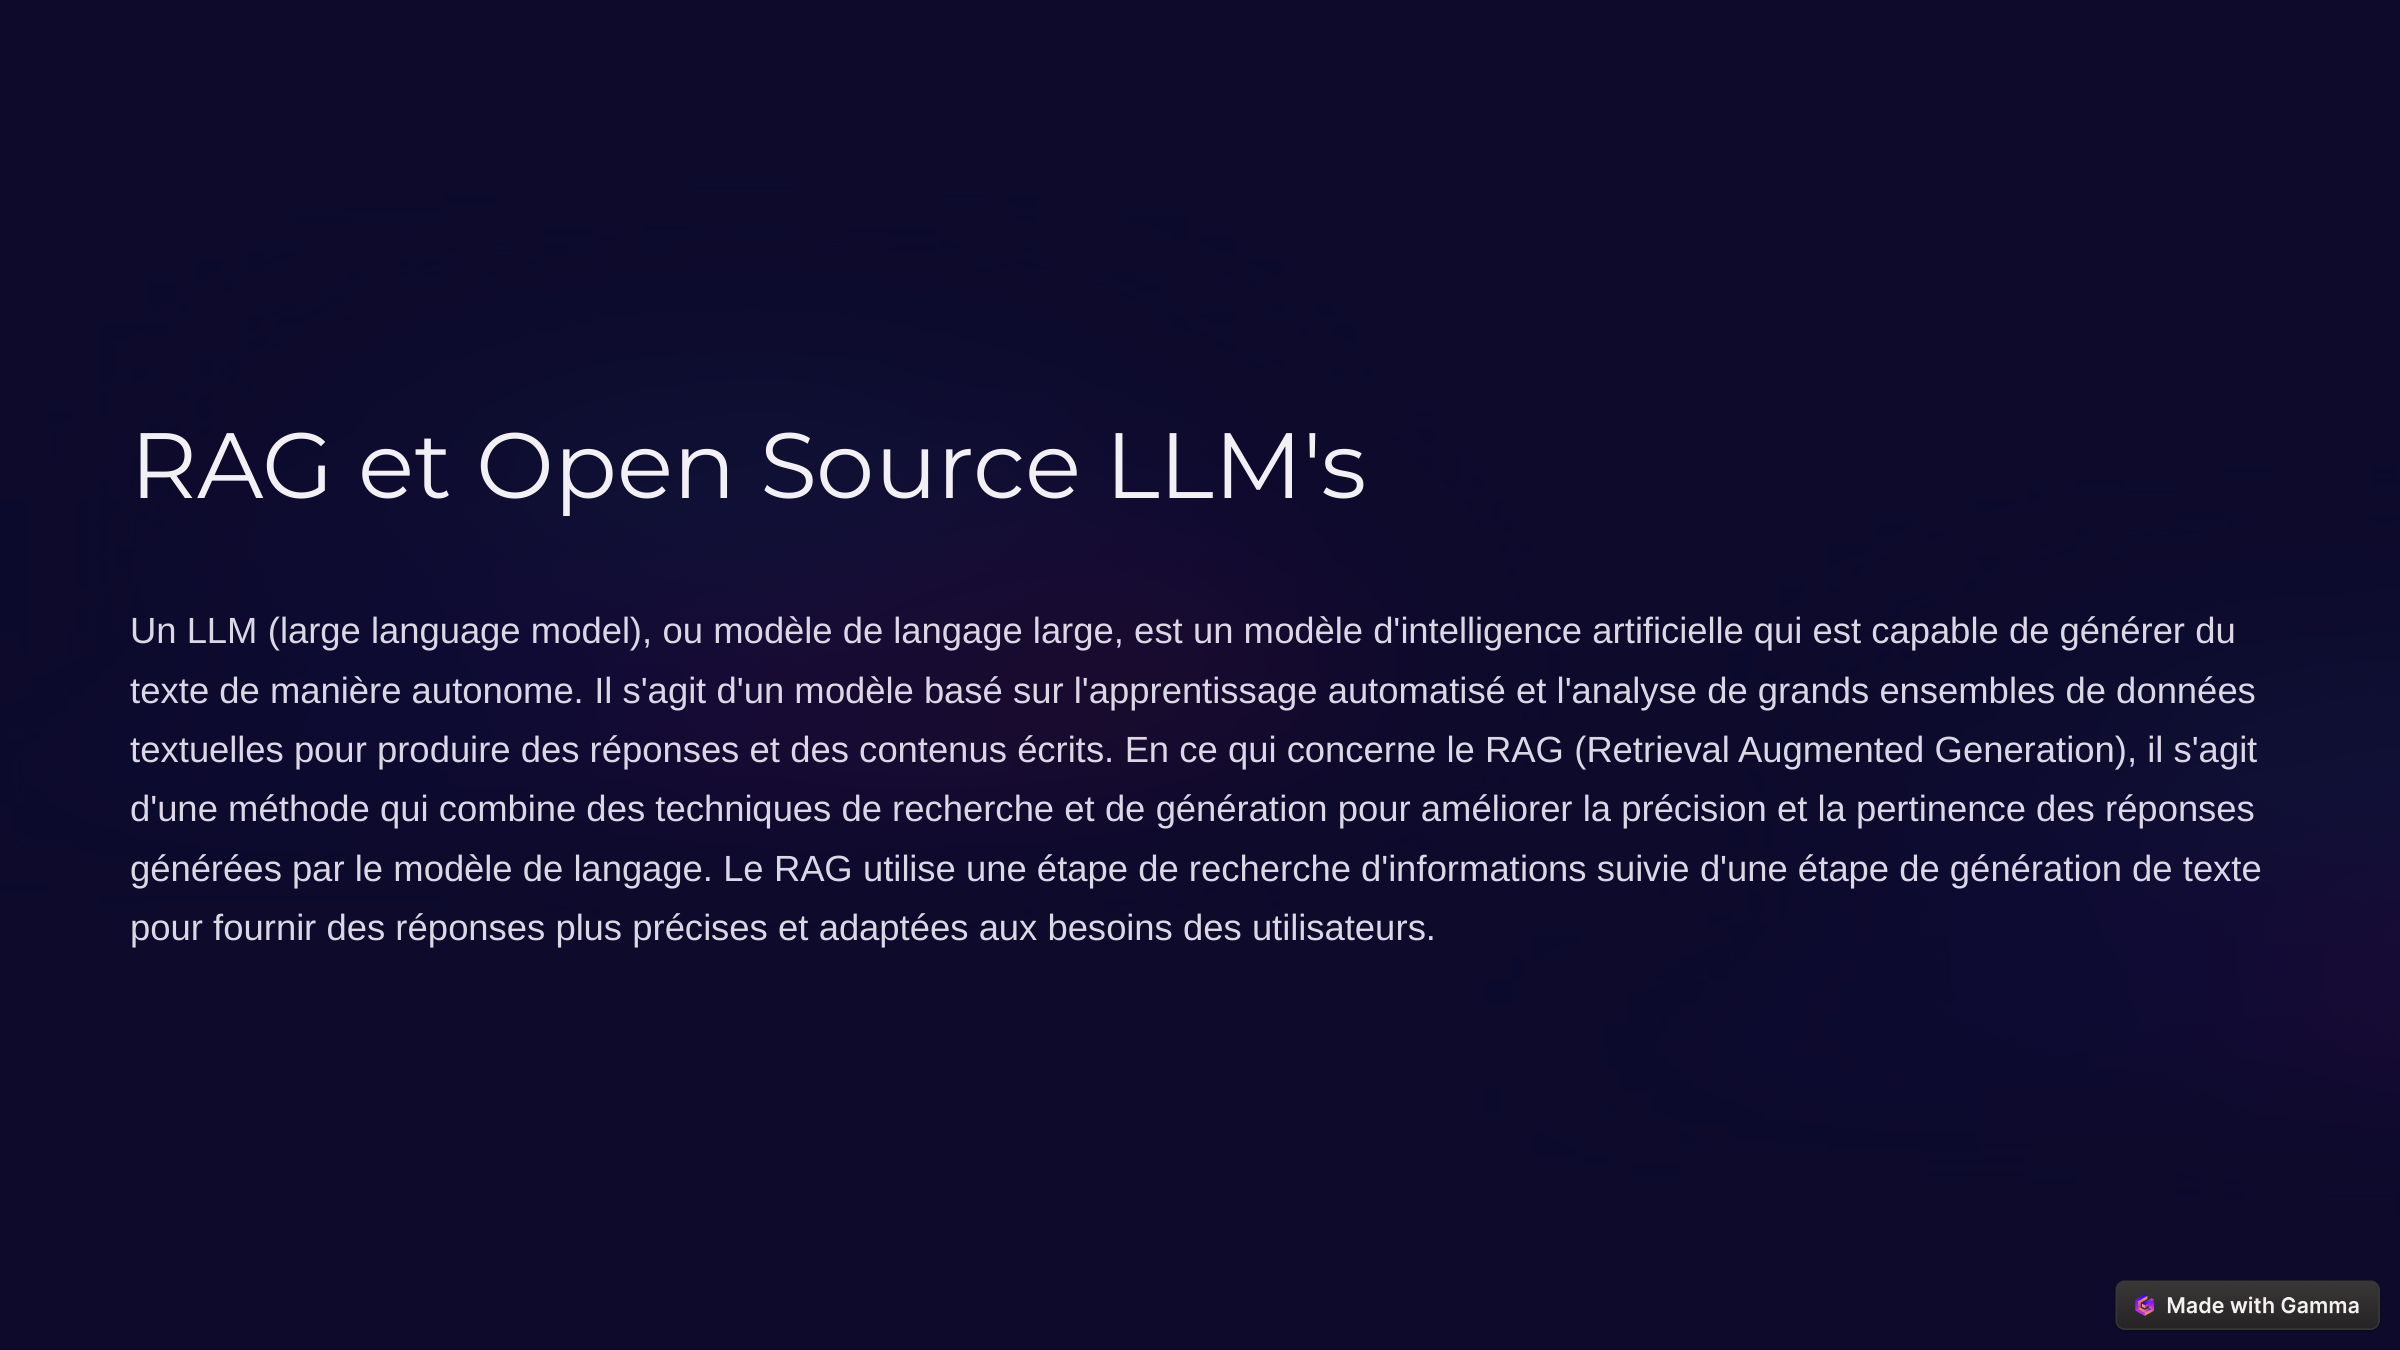

RAG et Open Source LLM's
Un LLM (large language model), ou modèle de langage large, est un modèle d'intelligence artificielle qui est capable de générer du texte de manière autonome. Il s'agit d'un modèle basé sur l'apprentissage automatisé et l'analyse de grands ensembles de données textuelles pour produire des réponses et des contenus écrits. En ce qui concerne le RAG (Retrieval Augmented Generation), il s'agit d'une méthode qui combine des techniques de recherche et de génération pour améliorer la précision et la pertinence des réponses générées par le modèle de langage. Le RAG utilise une étape de recherche d'informations suivie d'une étape de génération de texte pour fournir des réponses plus précises et adaptées aux besoins des utilisateurs.